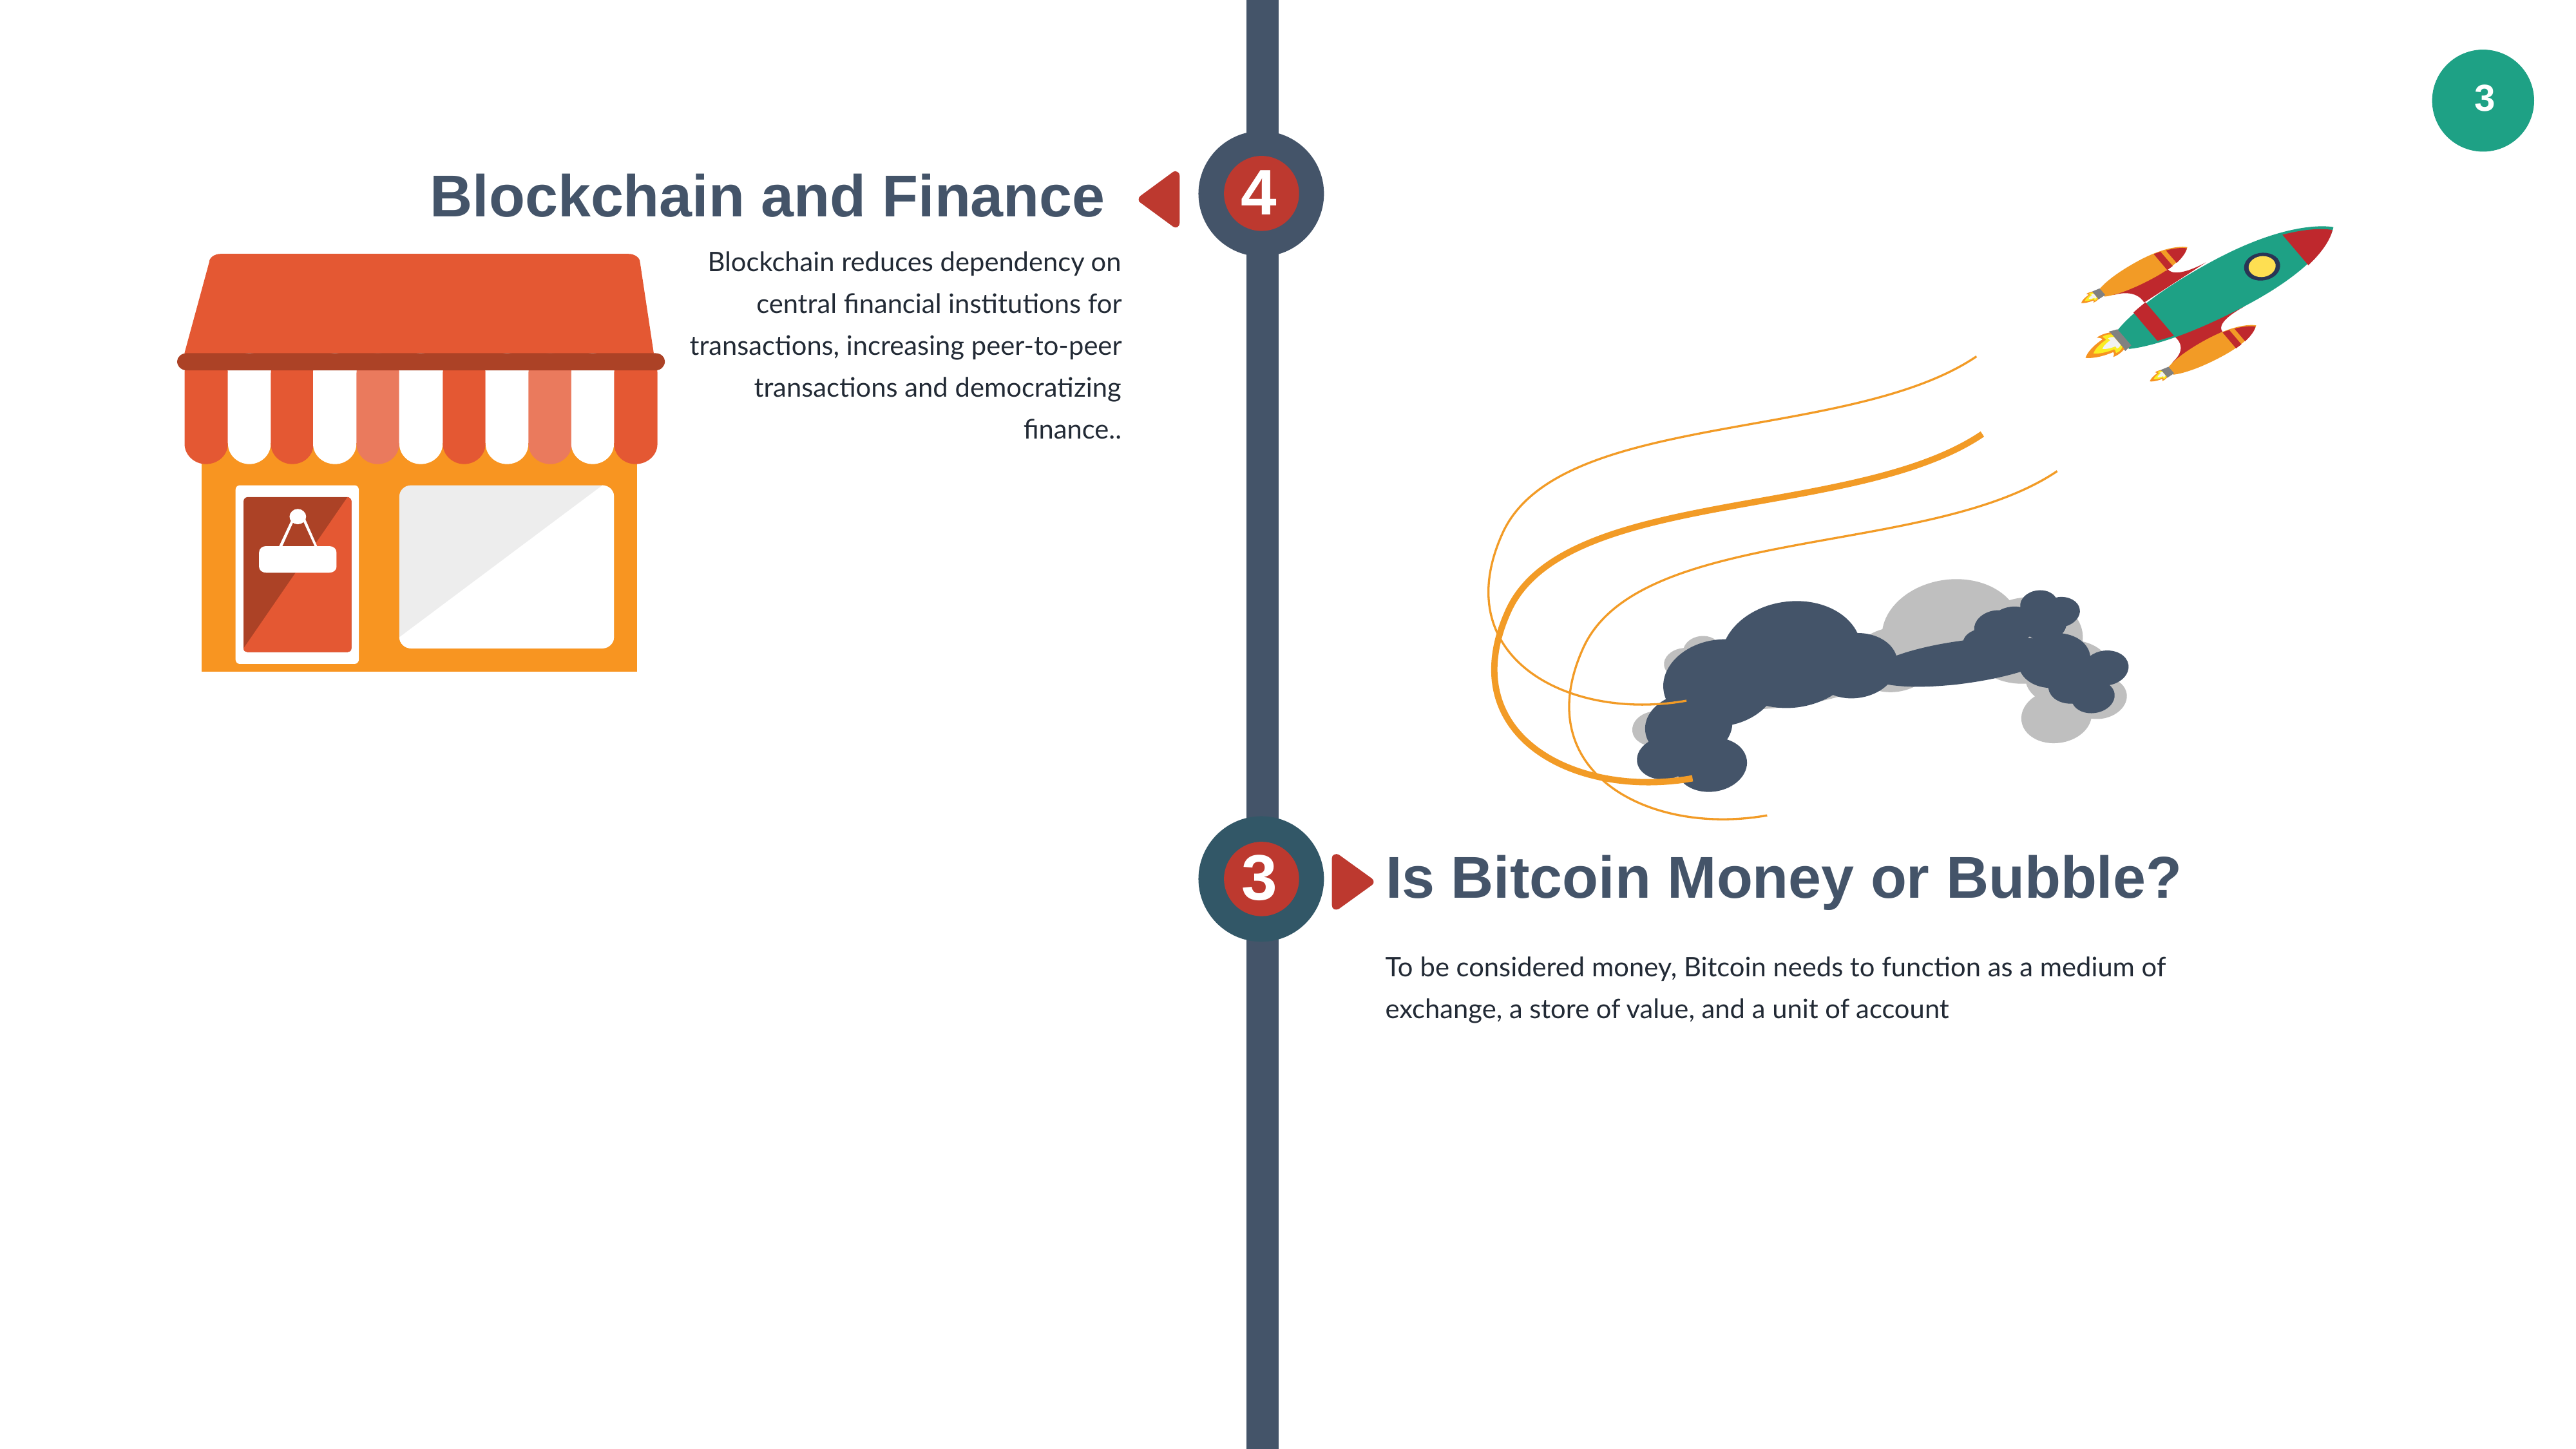

4

Blockchain and Finance
Blockchain reduces dependency on central financial institutions for transactions, increasing peer-to-peer transactions and democratizing finance..

3
Is Bitcoin Money or Bubble?
To be considered money, Bitcoin needs to function as a medium of exchange, a store of value, and a unit of account